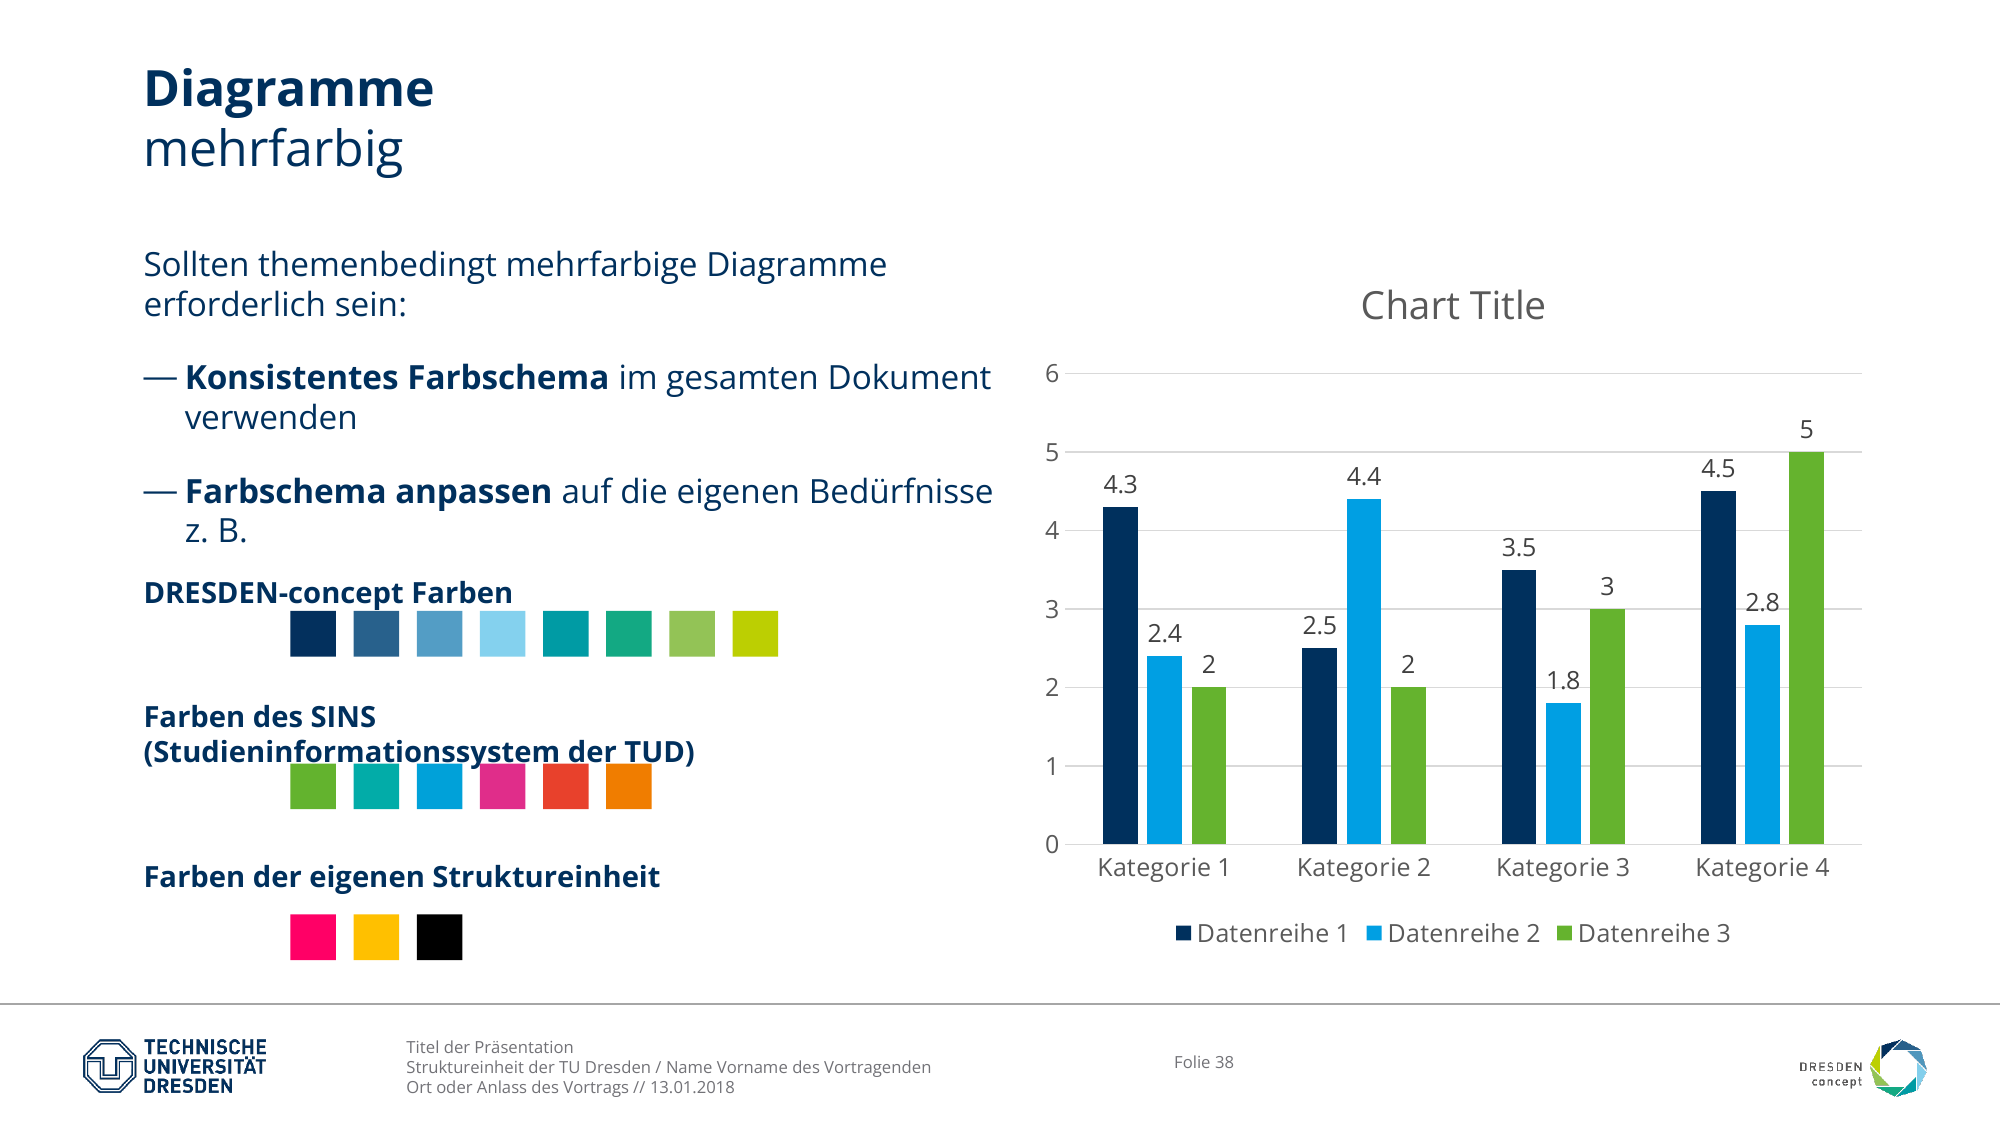

# Diagramme mehrfarbig
Sollten themenbedingt mehrfarbige Diagramme erforderlich sein:
Konsistentes Farbschema im gesamten Dokument verwenden
Farbschema anpassen auf die eigenen Bedürfnisse z. B.
DRESDEN-concept Farben

Farben des SINS
(Studieninformationssystem der TUD)

Farben der eigenen Struktureinheit

### Chart:

| Category | Datenreihe 1 | Datenreihe 2 | Datenreihe 3 |
|---|---|---|---|
| Kategorie 1 | 4.3 | 2.4 | 2.0 |
| Kategorie 2 | 2.5 | 4.4 | 2.0 |
| Kategorie 3 | 3.5 | 1.8 | 3.0 |
| Kategorie 4 | 4.5 | 2.8 | 5.0 |